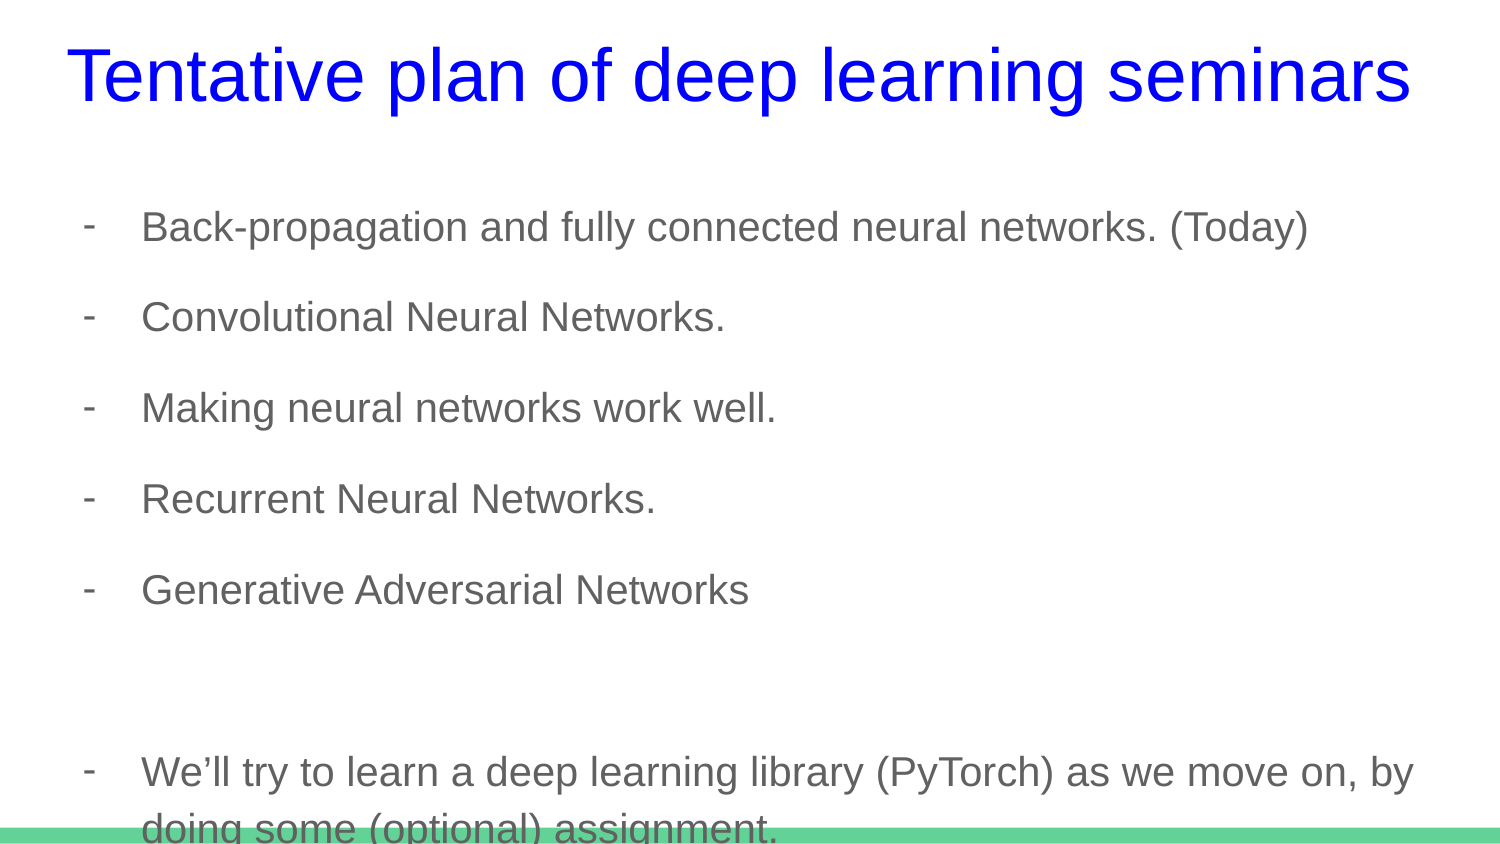

# Tentative plan of deep learning seminars
Back-propagation and fully connected neural networks. (Today)
Convolutional Neural Networks.
Making neural networks work well.
Recurrent Neural Networks.
Generative Adversarial Networks

We’ll try to learn a deep learning library (PyTorch) as we move on, by doing some (optional) assignment.
And to read a few papers.